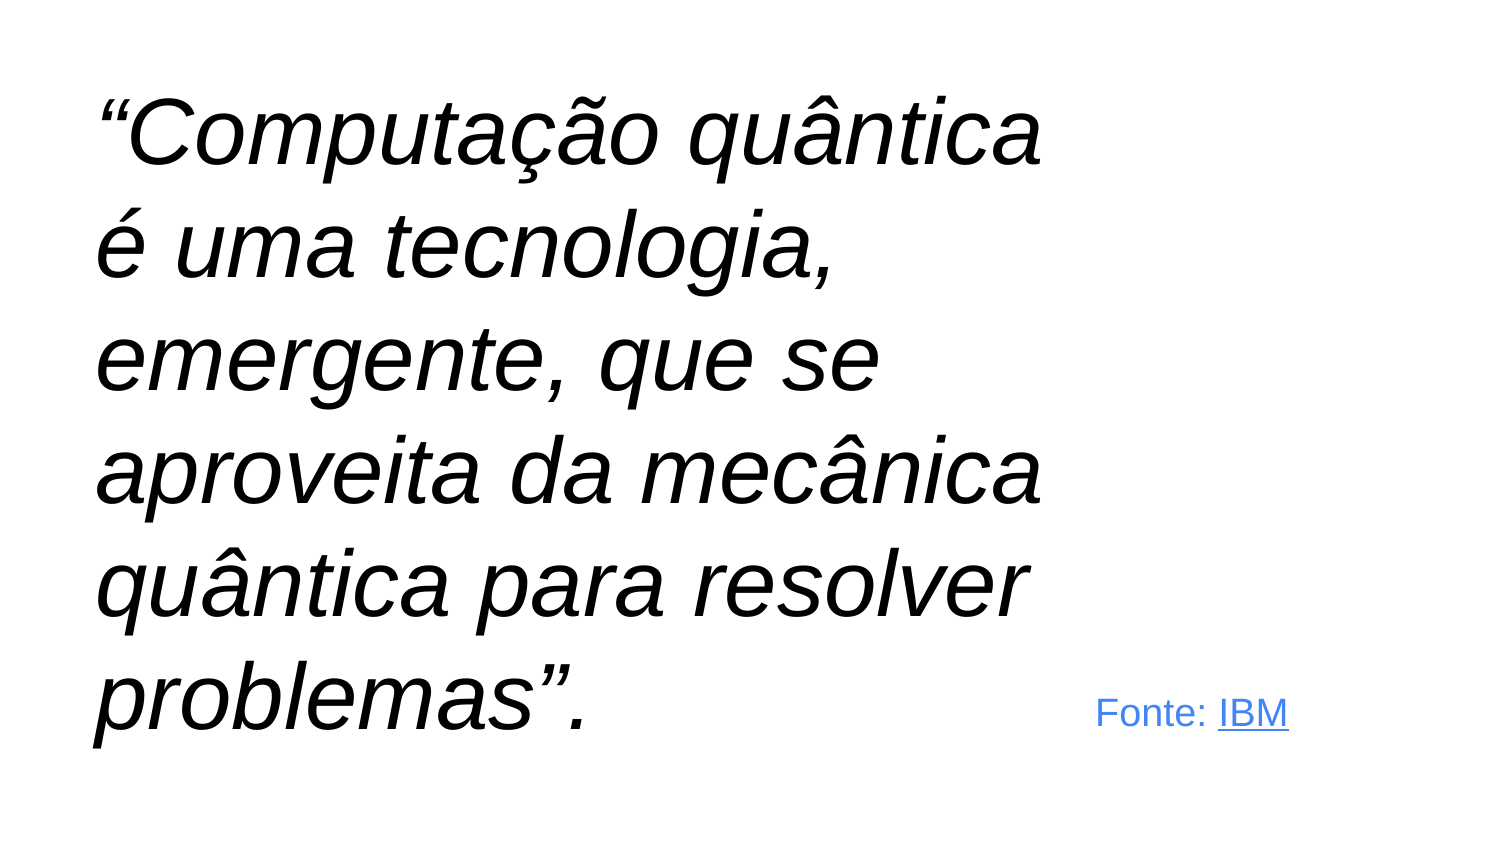

# “Computação quântica é uma tecnologia, emergente, que se aproveita da mecânica quântica para resolver problemas”.
Fonte: IBM